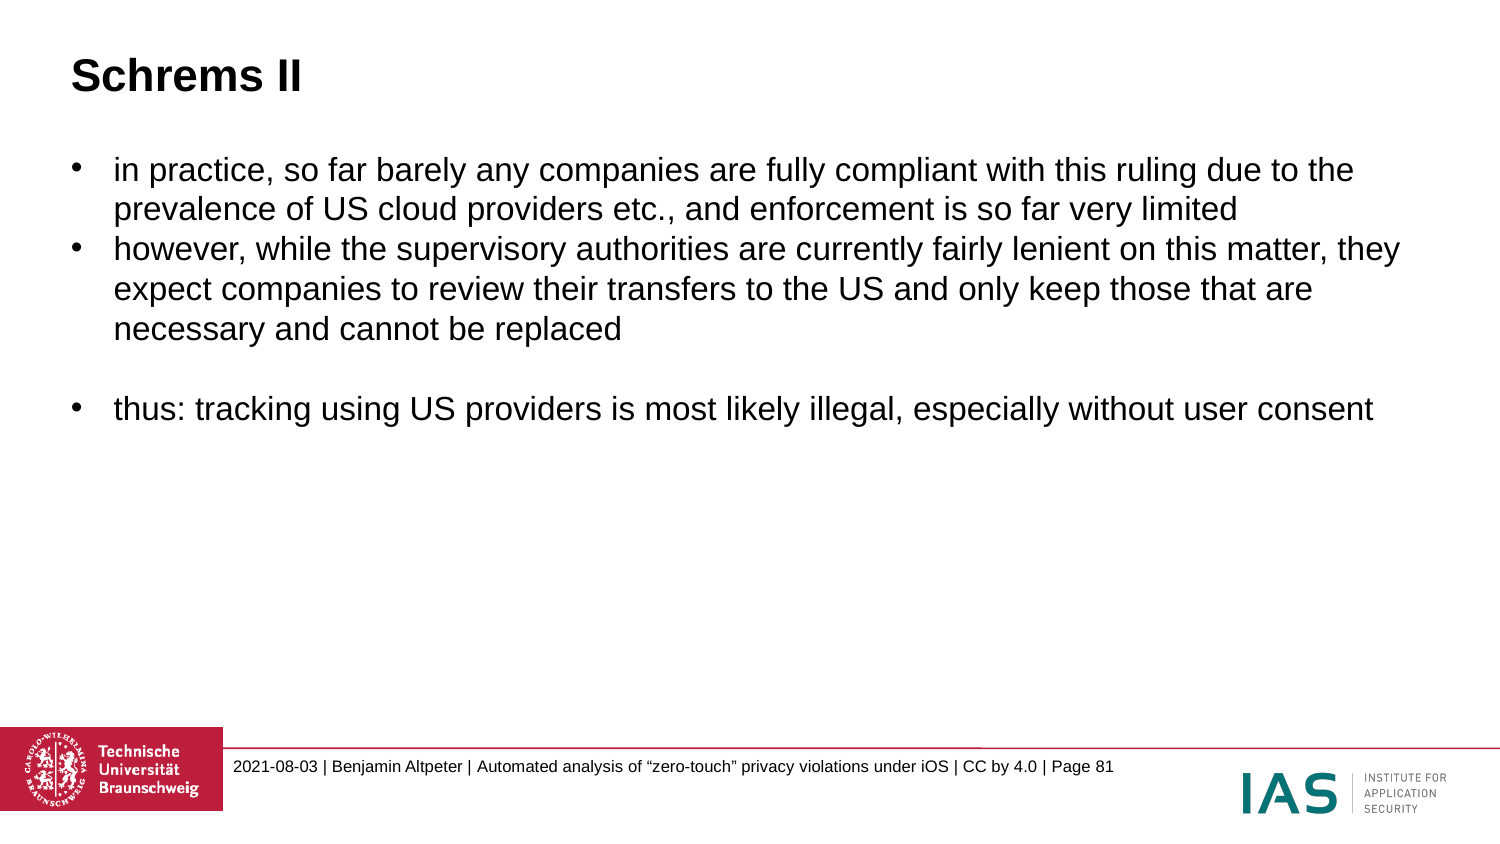

# Schrems II
in practice, so far barely any companies are fully compliant with this ruling due to the prevalence of US cloud providers etc., and enforcement is so far very limited
however, while the supervisory authorities are currently fairly lenient on this matter, they expect companies to review their transfers to the US and only keep those that are necessary and cannot be replaced

thus: tracking using US providers is most likely illegal, especially without user consent